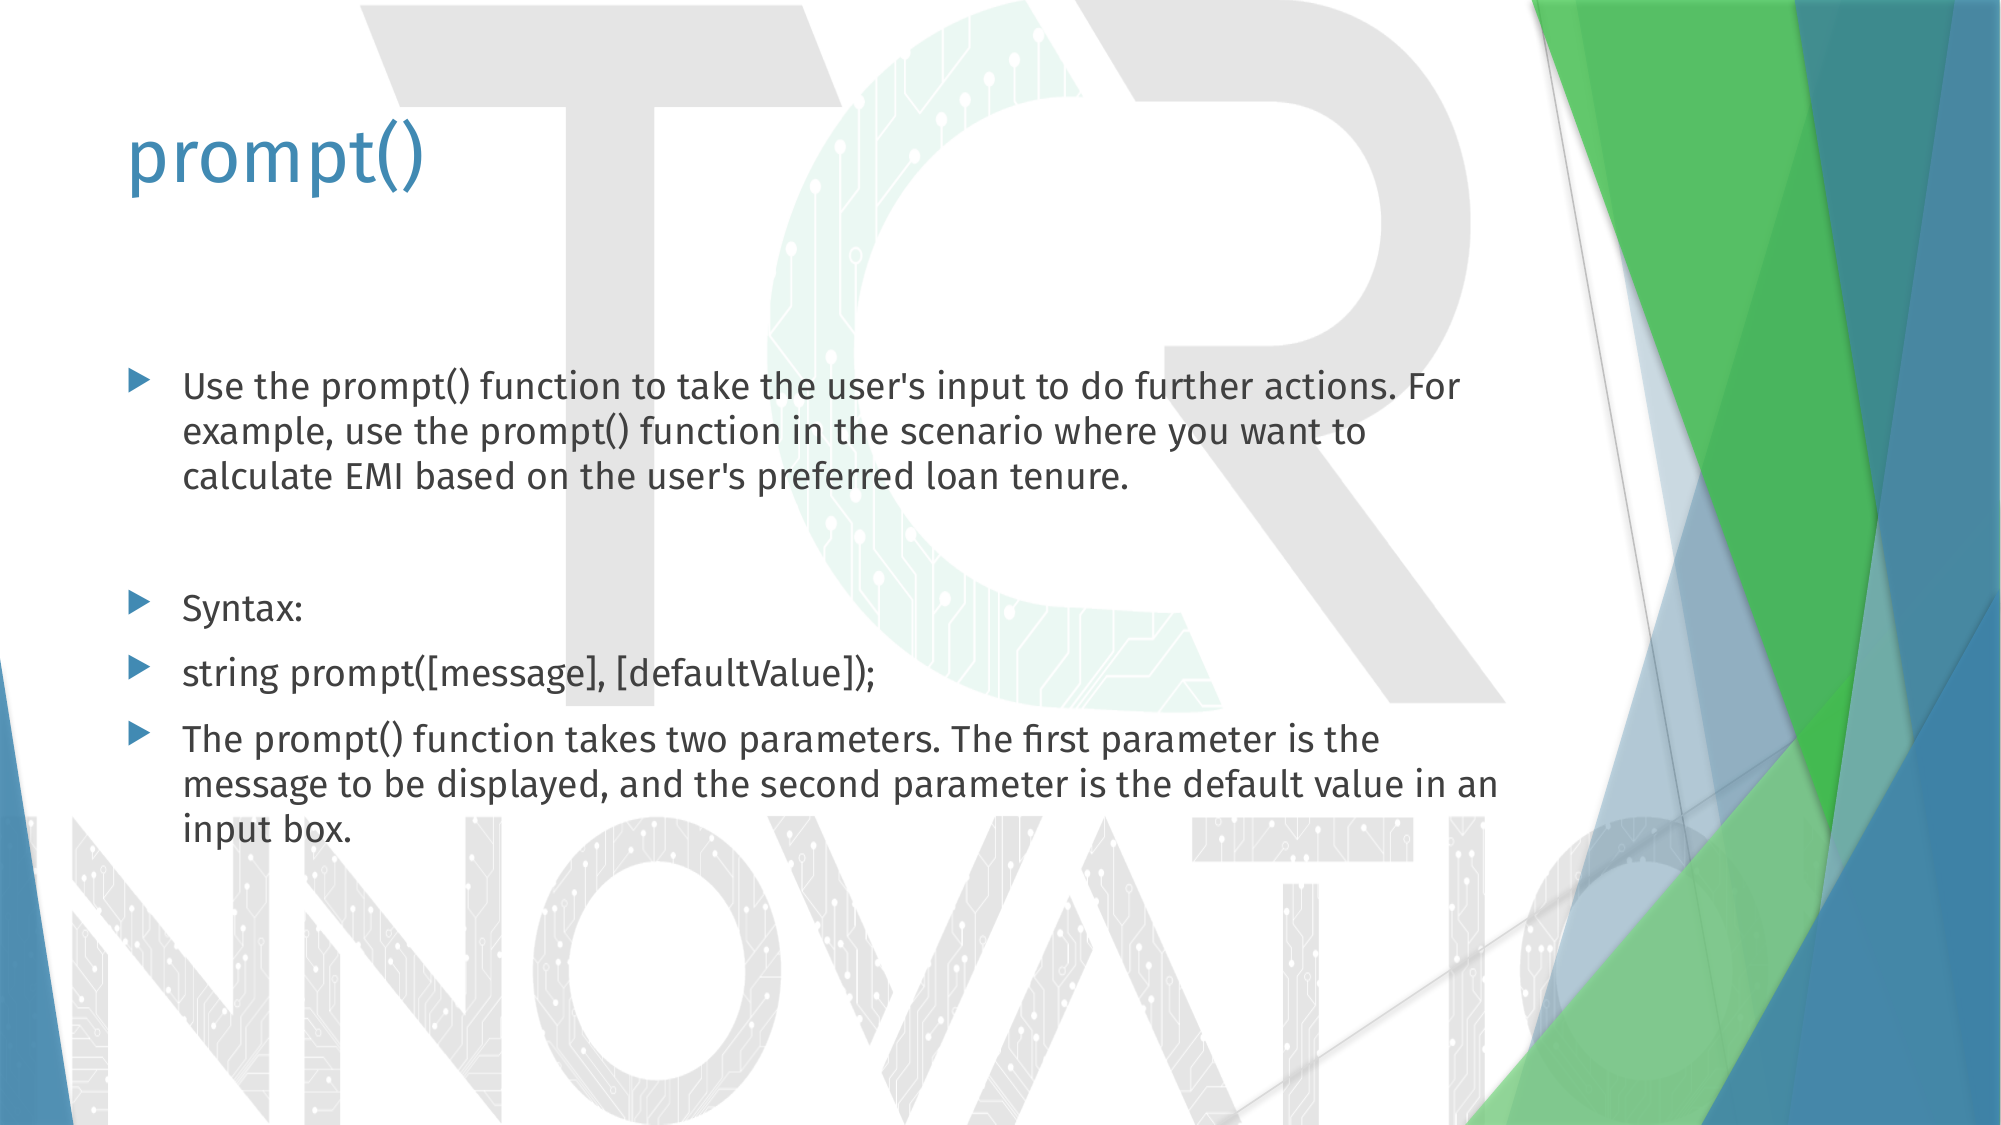

# prompt()
Use the prompt() function to take the user's input to do further actions. For example, use the prompt() function in the scenario where you want to calculate EMI based on the user's preferred loan tenure.

Syntax:
string prompt([message], [defaultValue]);
The prompt() function takes two parameters. The first parameter is the message to be displayed, and the second parameter is the default value in an input box.